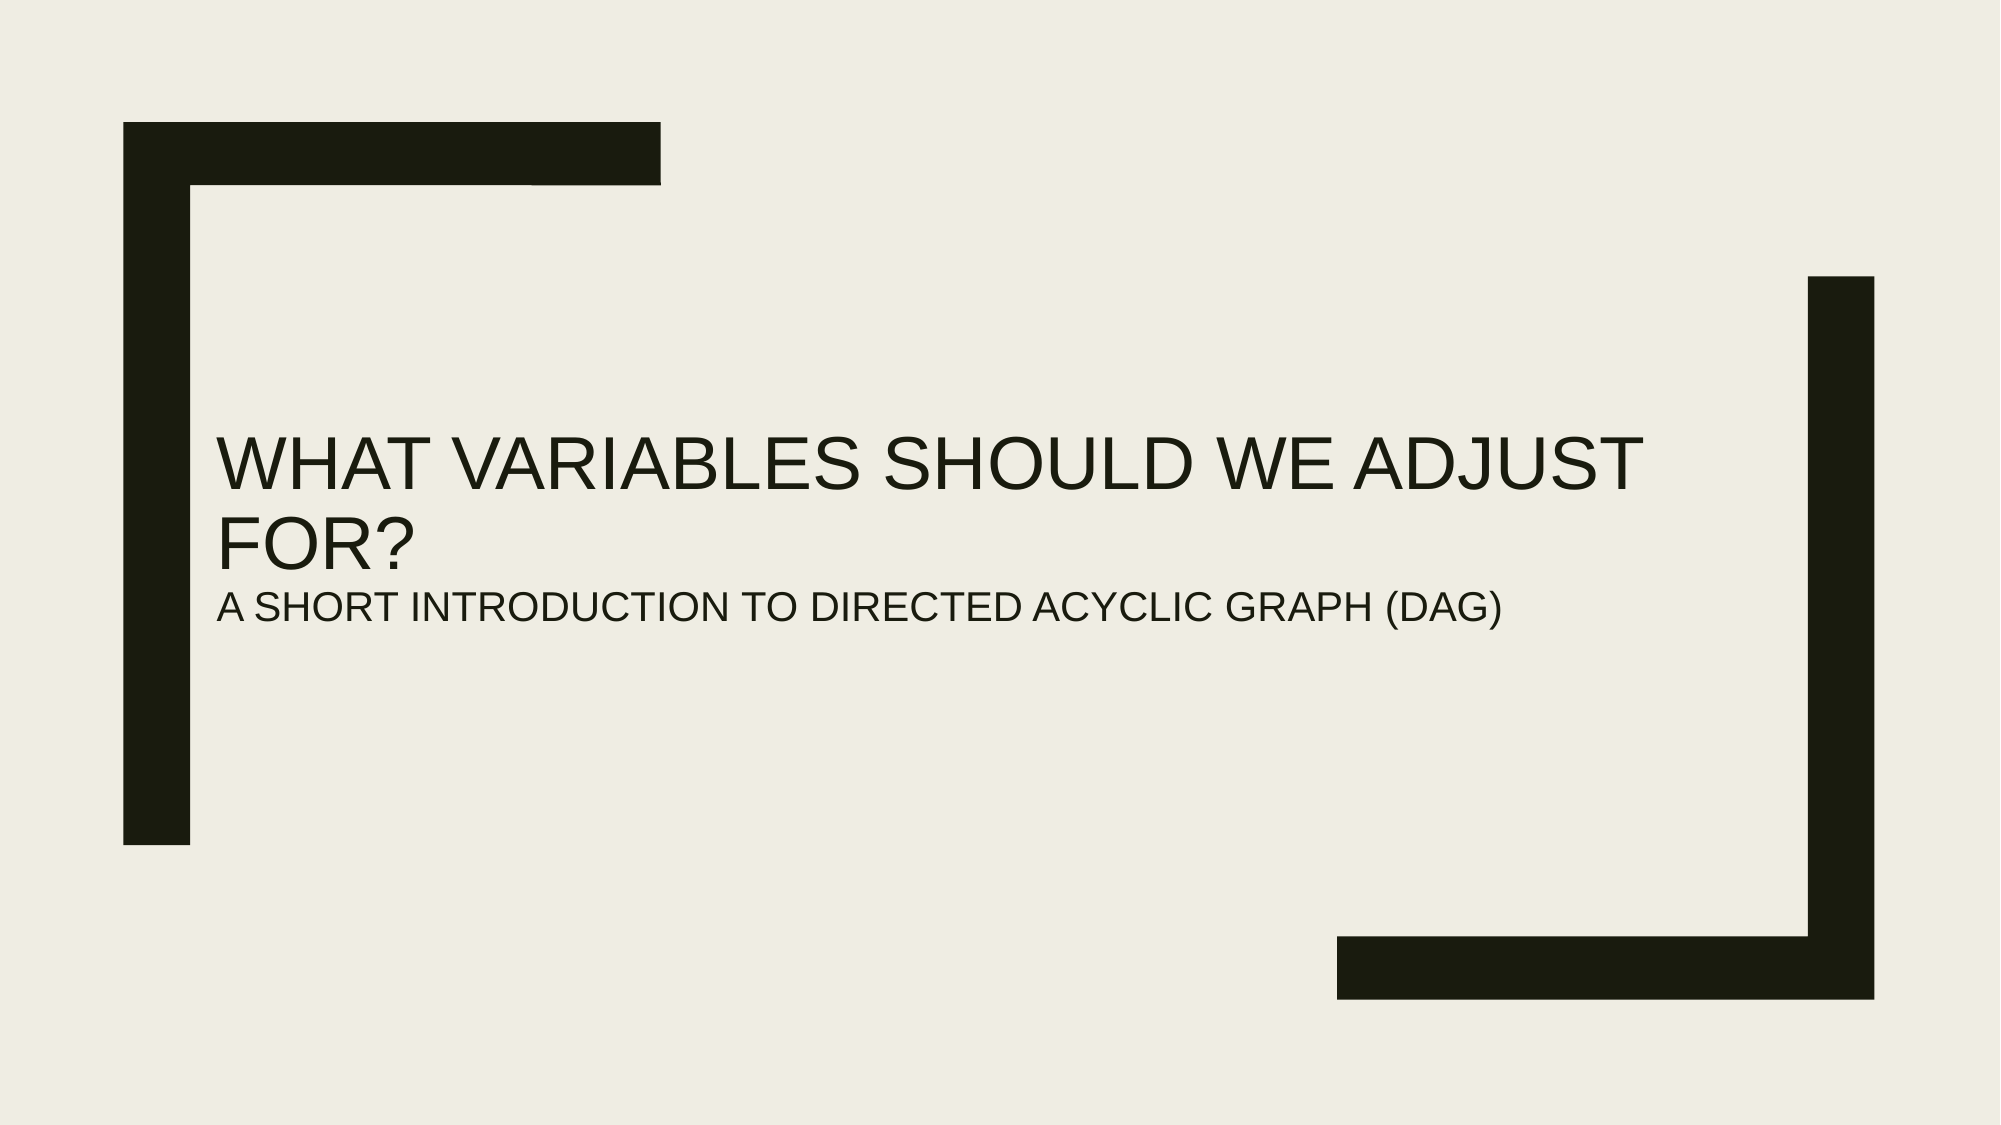

# What variables should we adjust for? A short introduction to directed acyclic graph (DAG)